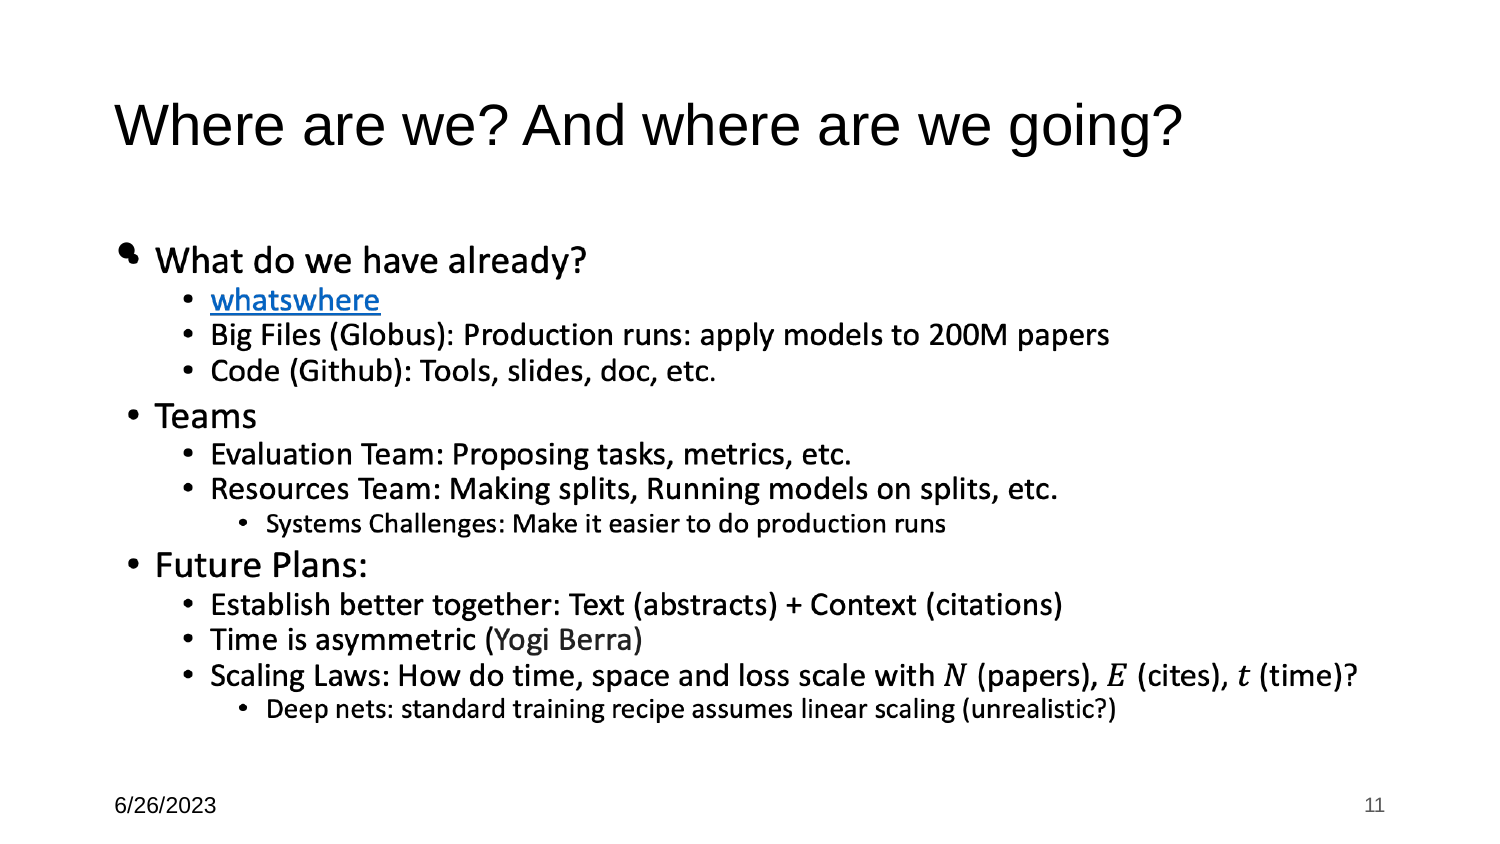

# Where are we? And where are we going?

6/26/2023
11